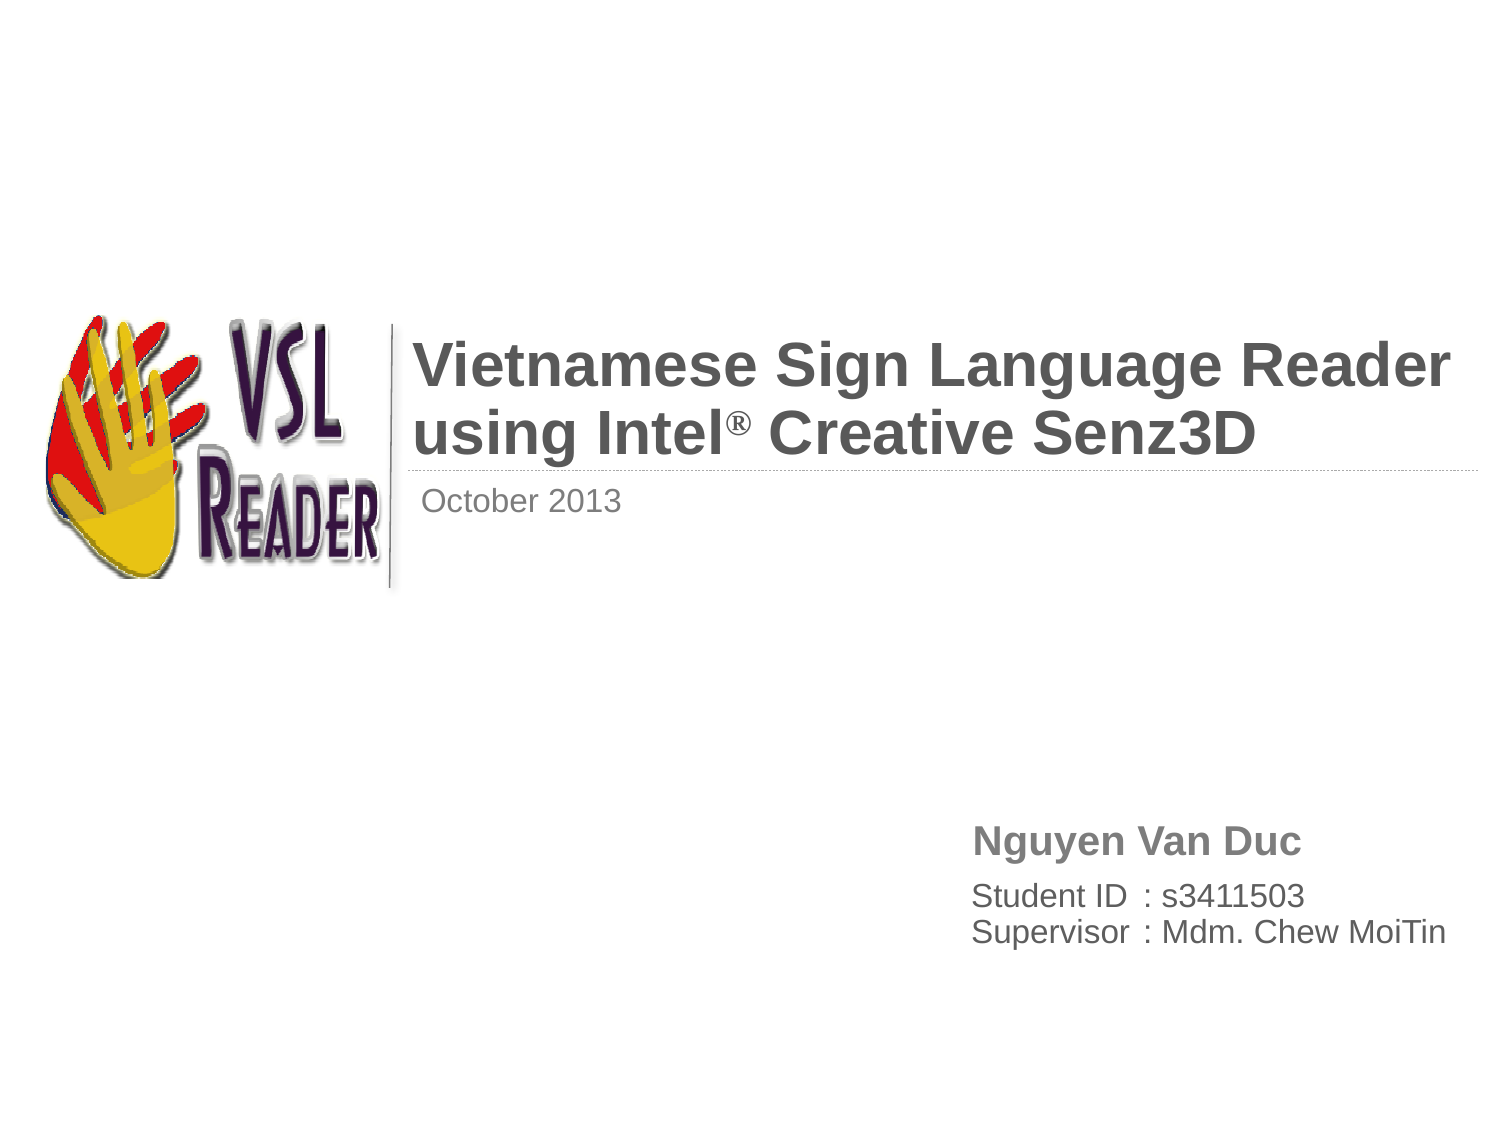

Vietnamese Sign Language Reader
using Intel® Creative Senz3D
October 2013